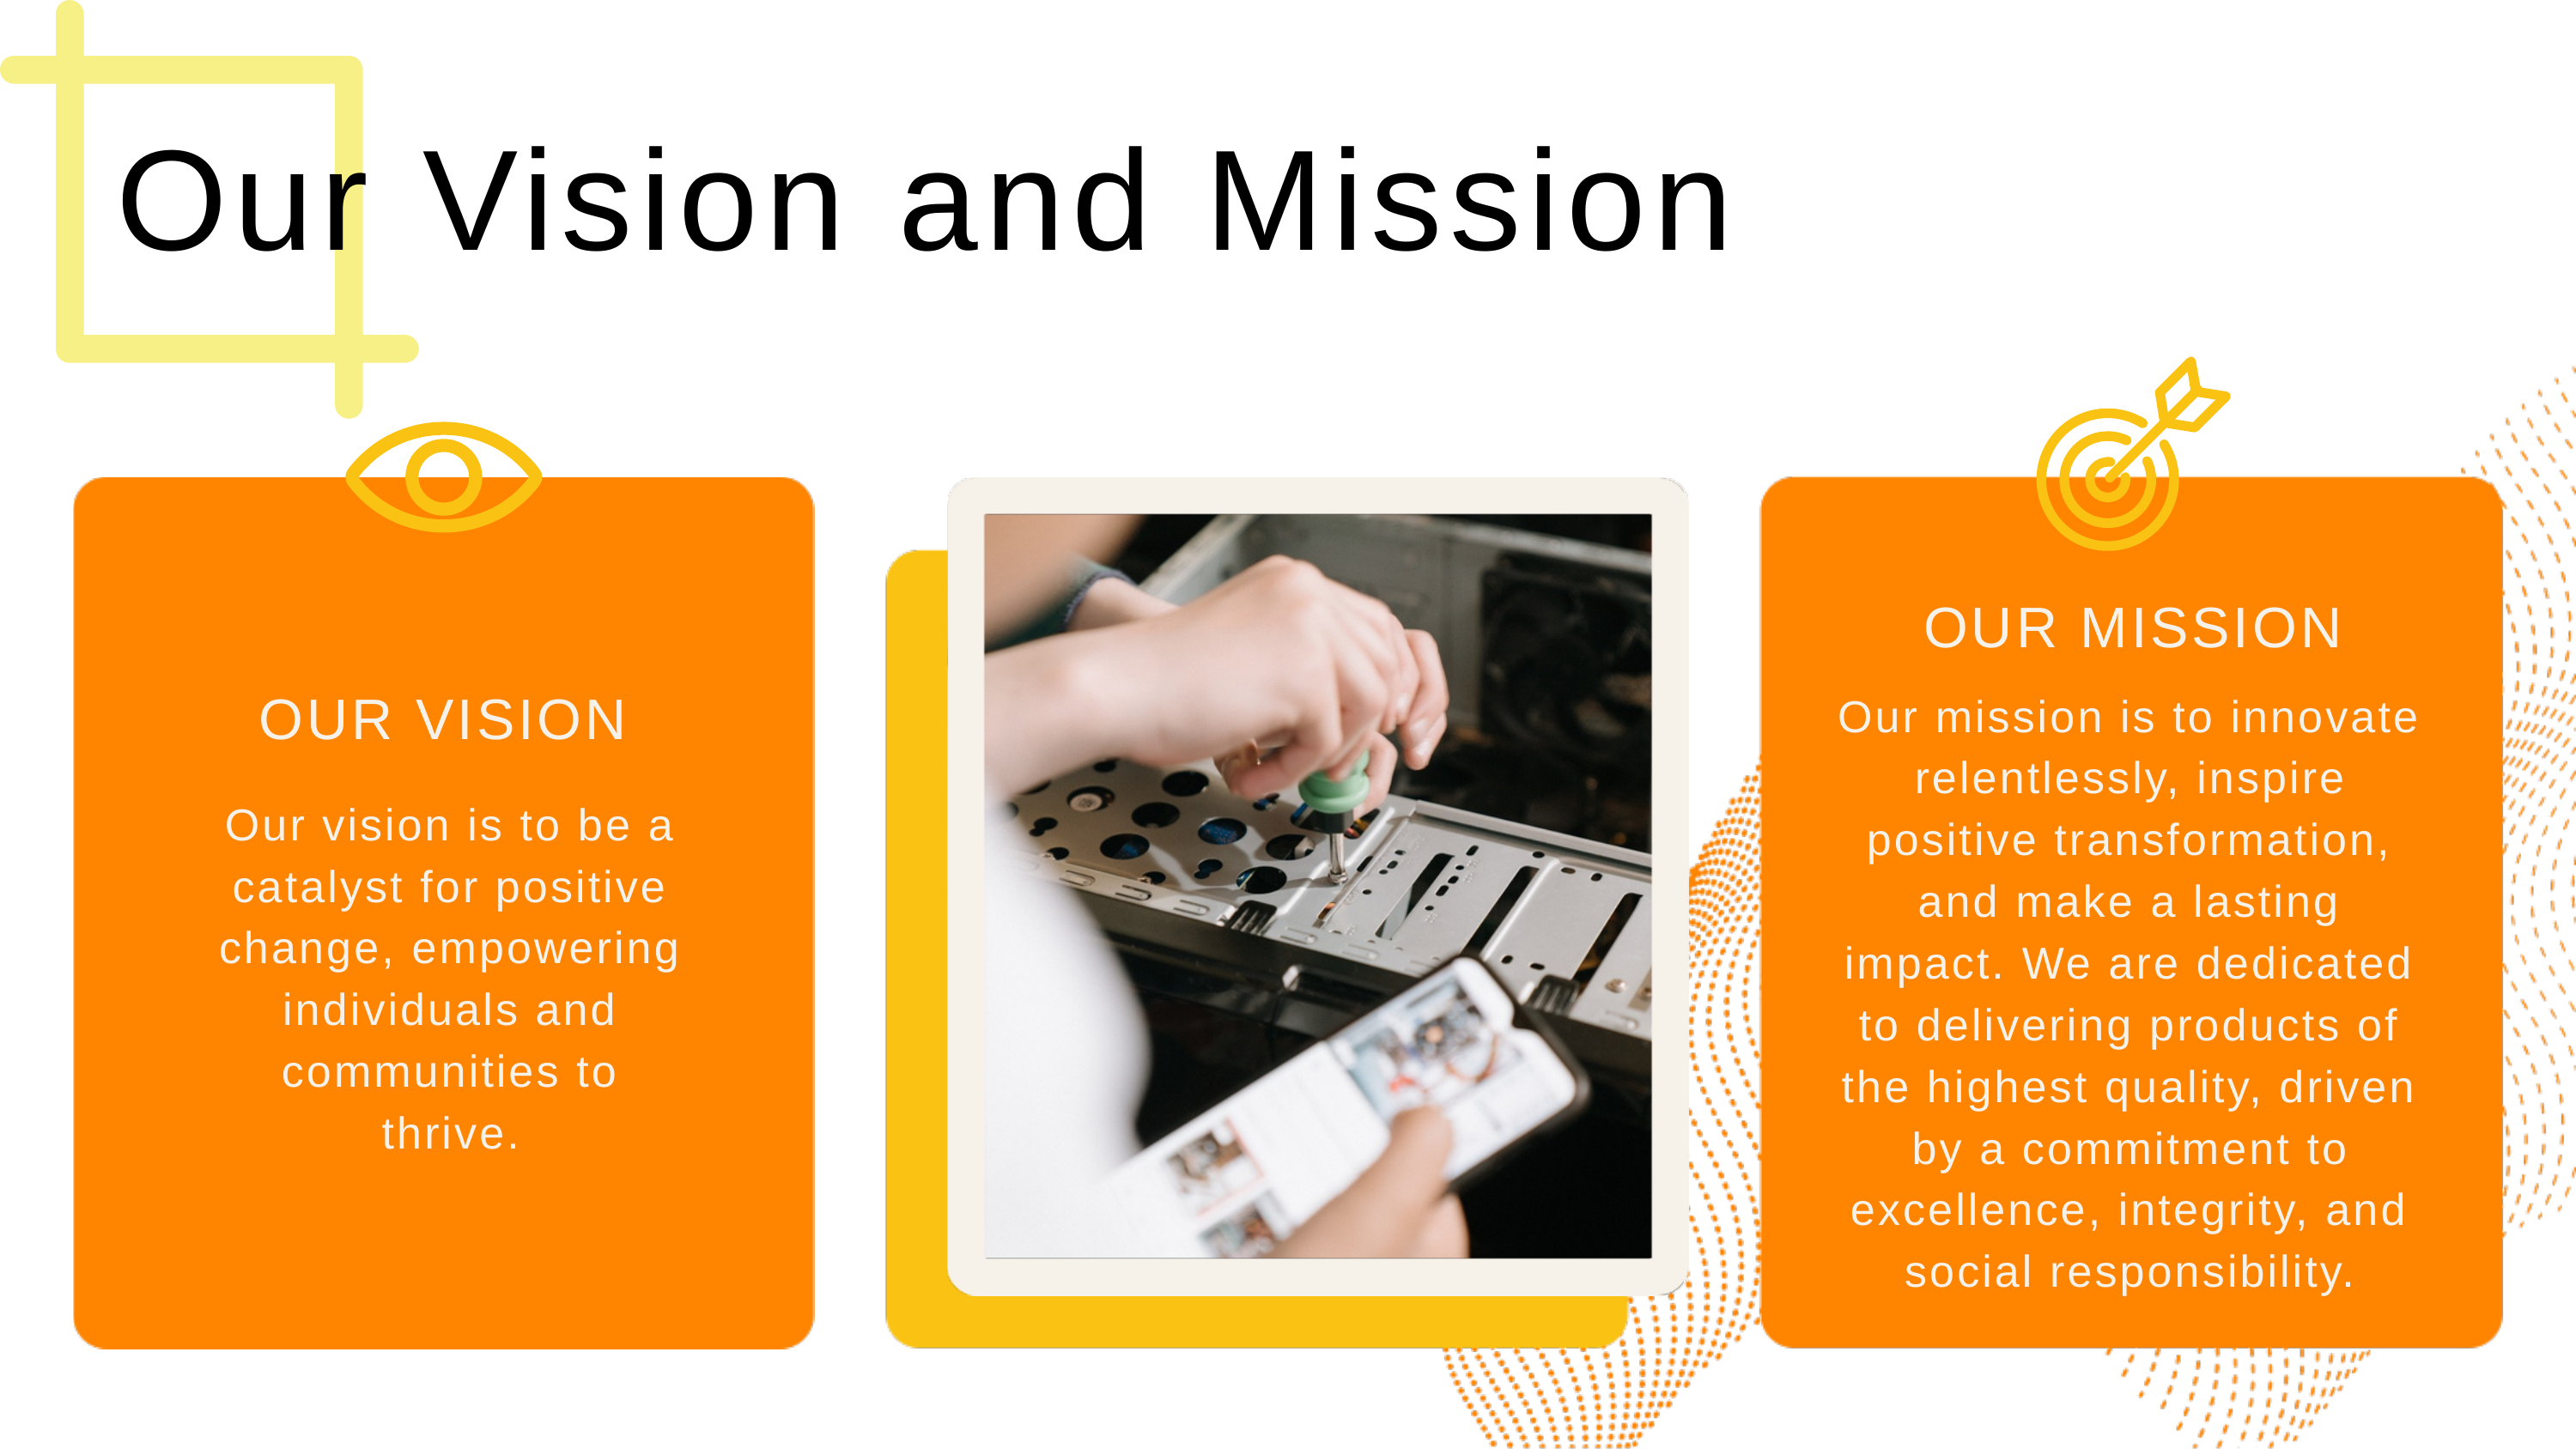

Our Vision and Mission

OUR MISSION
OUR VISION
Our mission is to innovate relentlessly, inspire
positive transformation, and make a lasting impact. We are dedicated to delivering products of the highest quality, driven by a commitment to
excellence, integrity, and social responsibility.
Our vision is to be a catalyst for positive change, empowering individuals and communities to thrive.